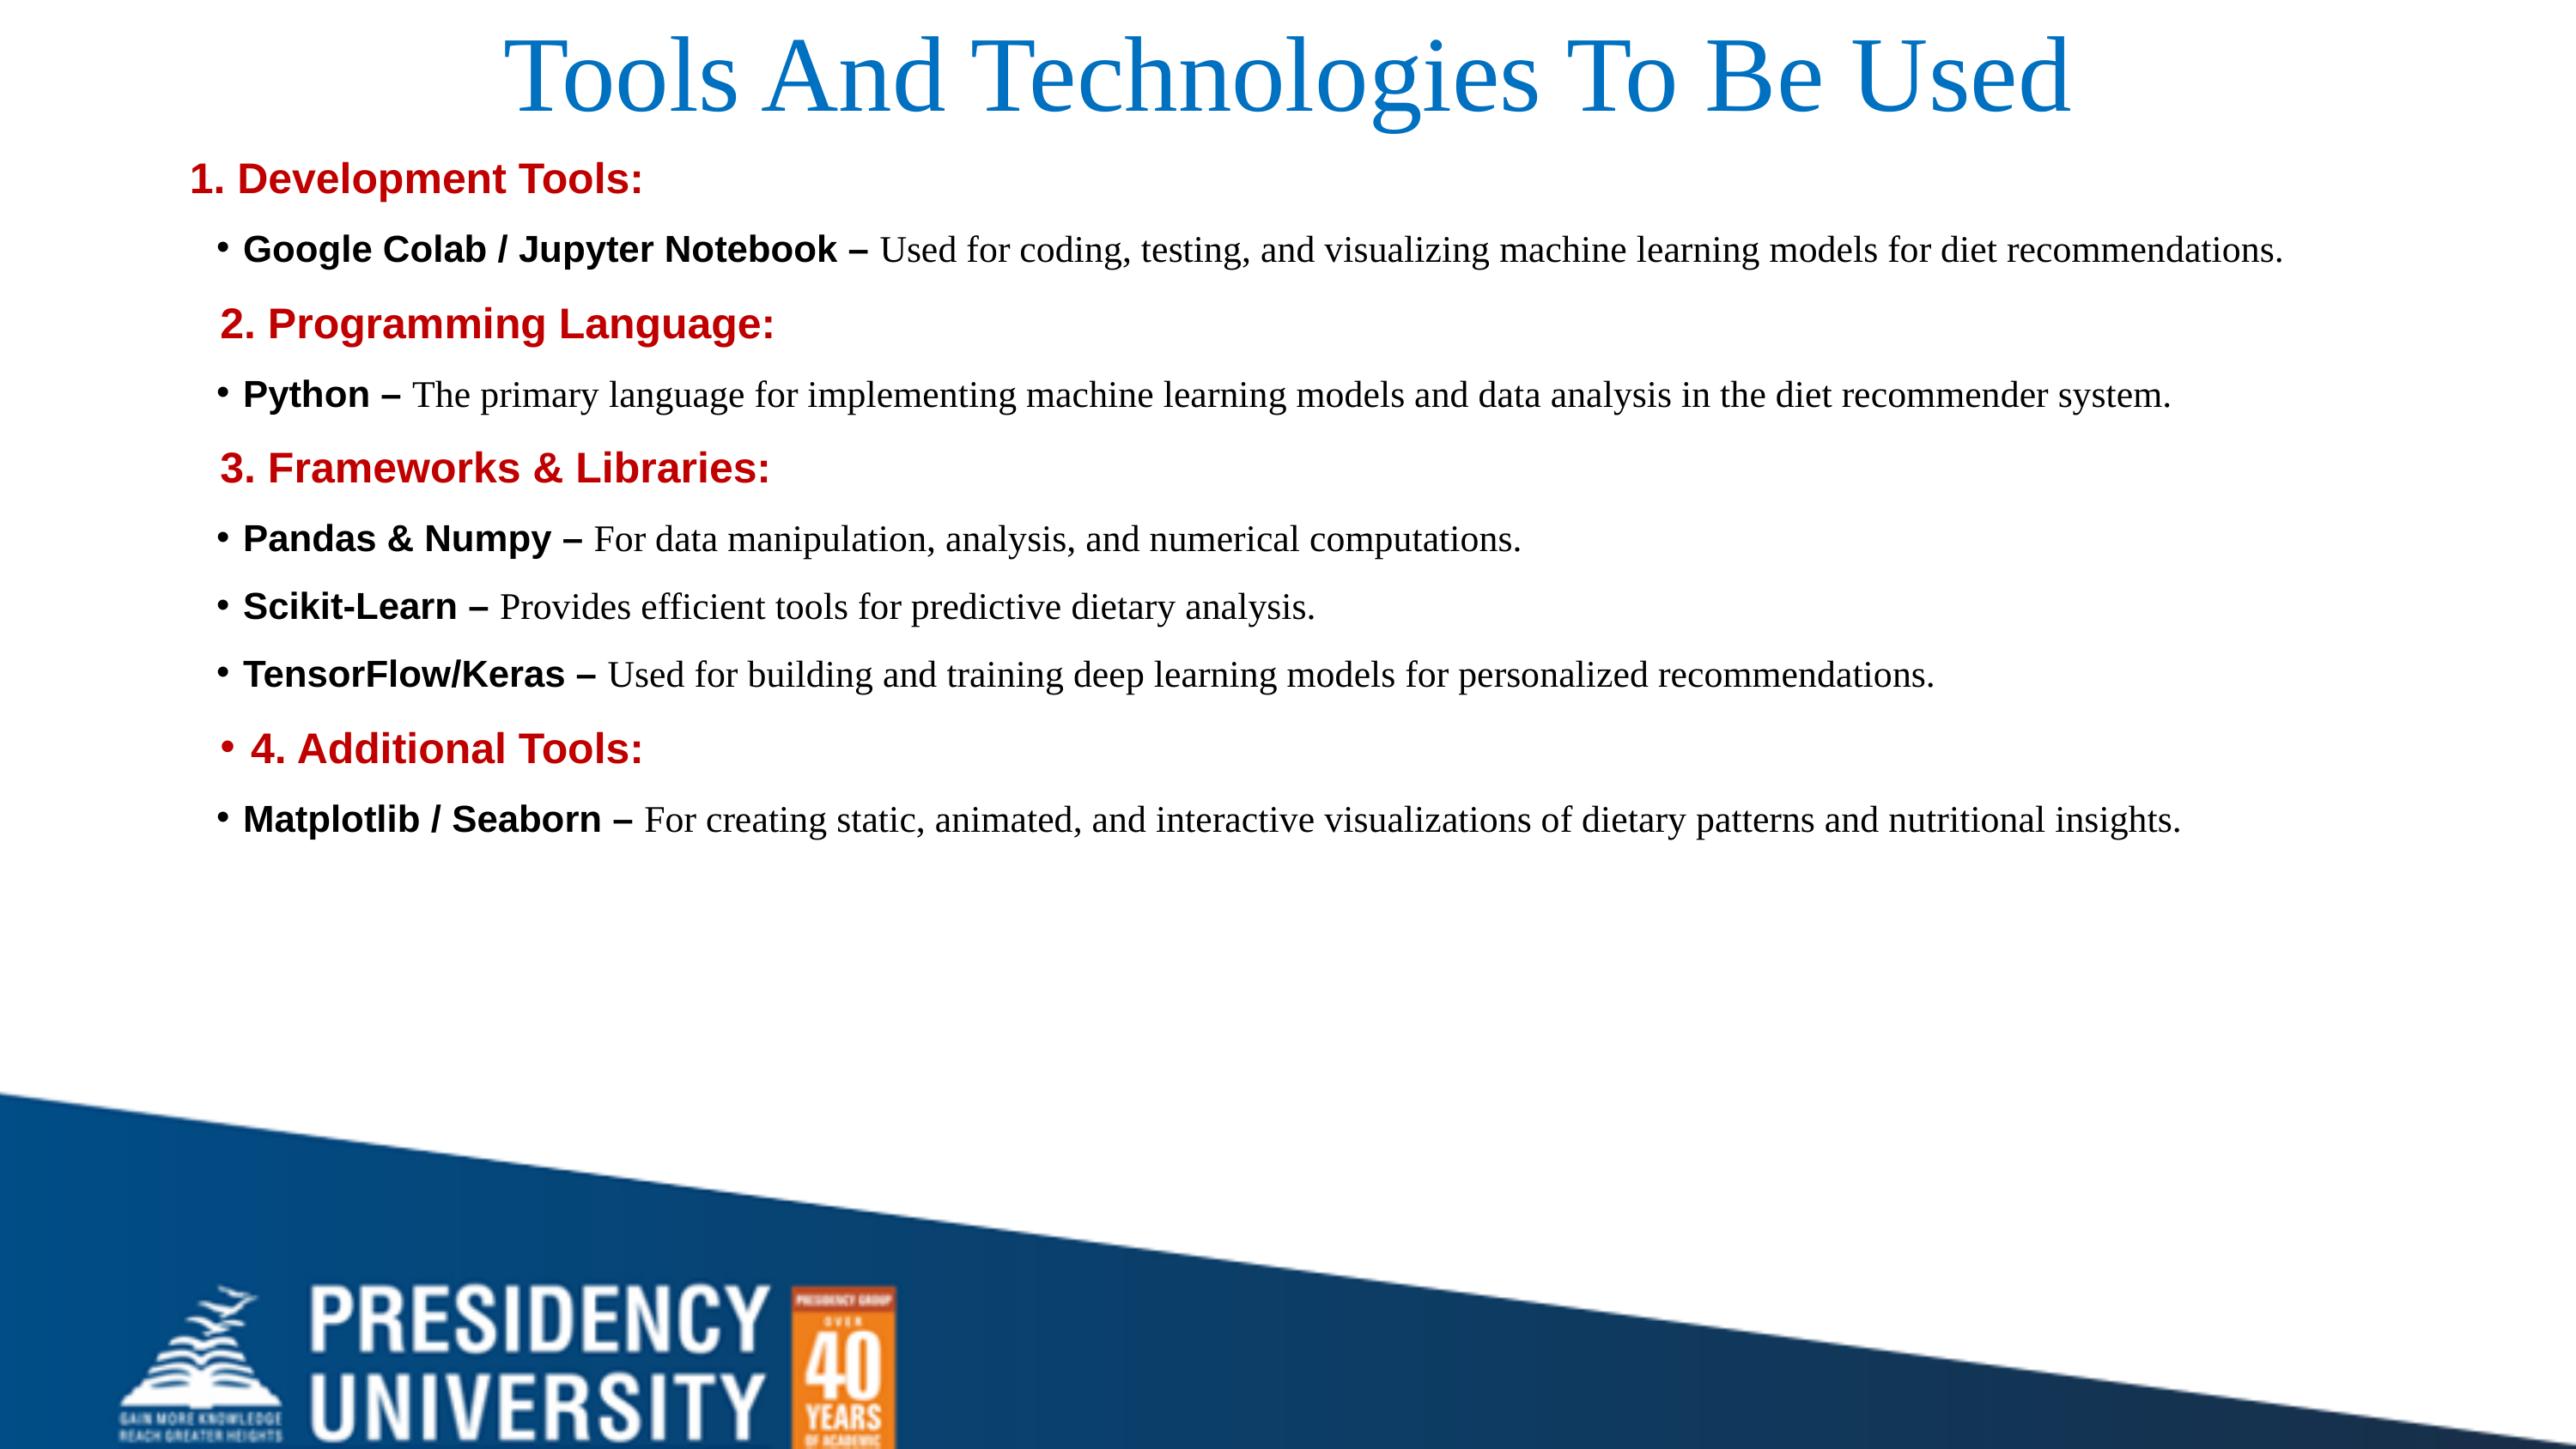

Tools And Technologies To Be Used

1. Development Tools:
Google Colab / Jupyter Notebook – Used for coding, testing, and visualizing machine learning models for diet recommendations.
2. Programming Language:
Python – The primary language for implementing machine learning models and data analysis in the diet recommender system.
3. Frameworks & Libraries:
Pandas & Numpy – For data manipulation, analysis, and numerical computations.
Scikit-Learn – Provides efficient tools for predictive dietary analysis.
TensorFlow/Keras – Used for building and training deep learning models for personalized recommendations.
4. Additional Tools:
Matplotlib / Seaborn – For creating static, animated, and interactive visualizations of dietary patterns and nutritional insights.